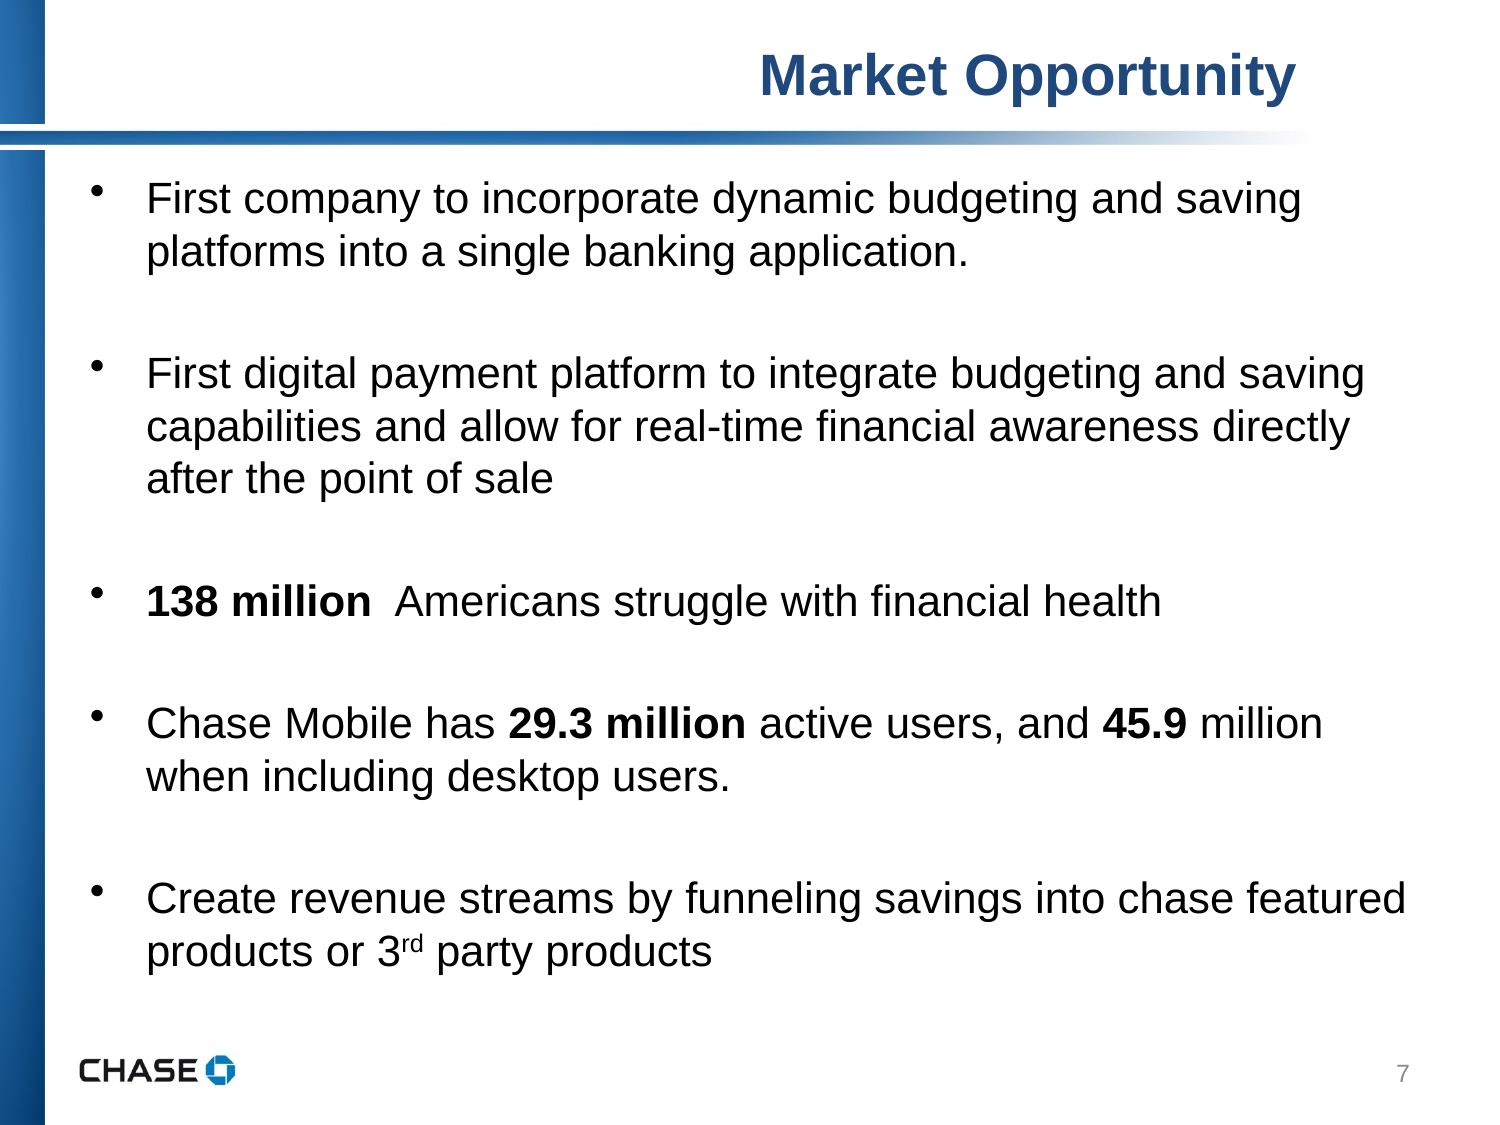

# Market Opportunity
First company to incorporate dynamic budgeting and saving platforms into a single banking application.

First digital payment platform to integrate budgeting and saving capabilities and allow for real-time financial awareness directly after the point of sale

138 million  Americans struggle with financial health

Chase Mobile has 29.3 million active users, and 45.9 million when including desktop users.

Create revenue streams by funneling savings into chase featured products or 3rd party products

7